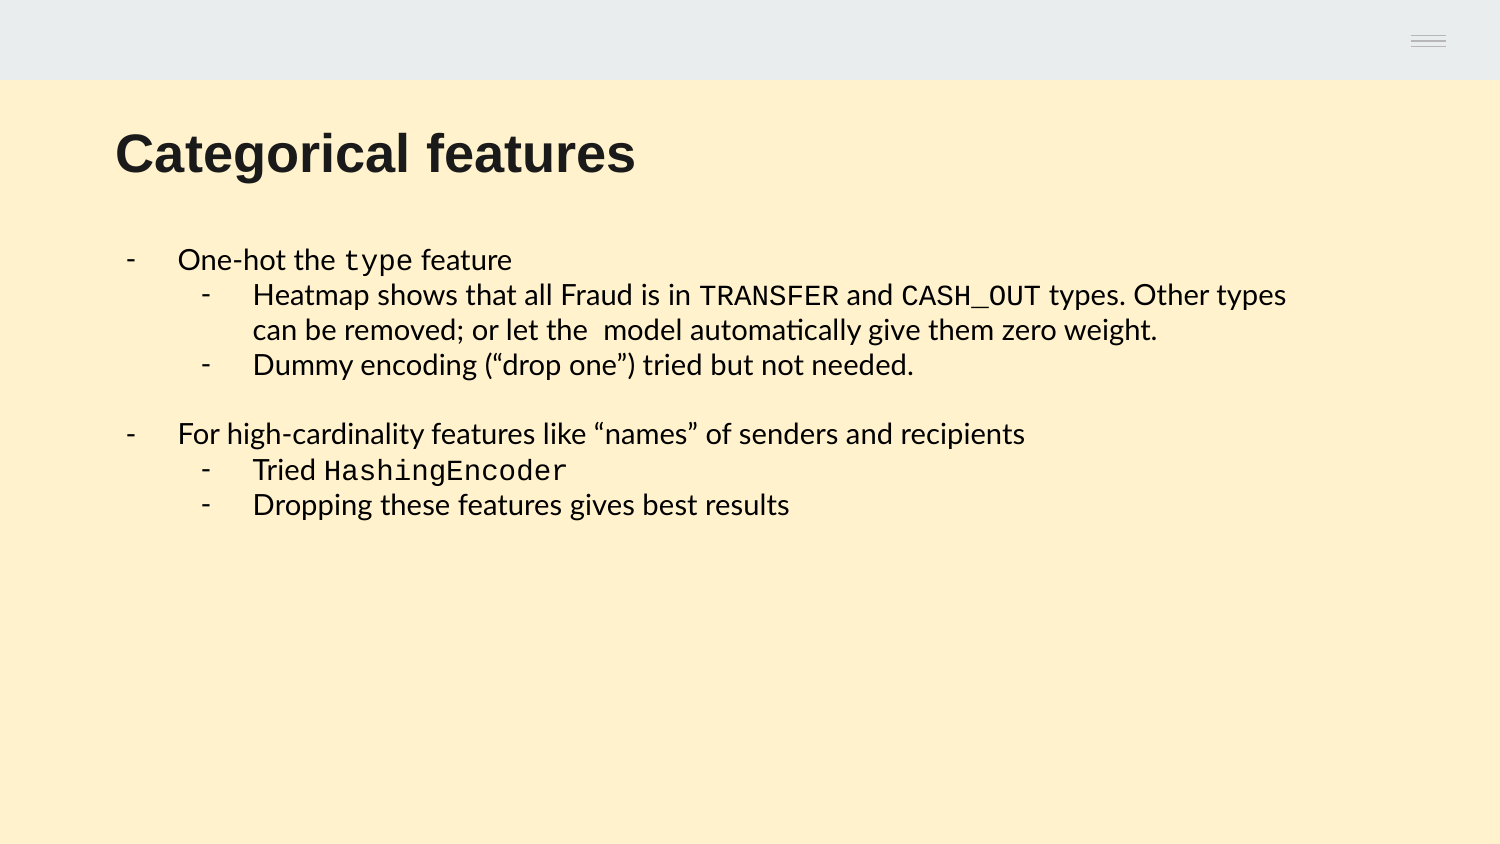

# Categorical features
One-hot the type feature
Heatmap shows that all Fraud is in TRANSFER and CASH_OUT types. Other types can be removed; or let the  model automatically give them zero weight.
Dummy encoding (“drop one”) tried but not needed.

For high-cardinality features like “names” of senders and recipients
Tried HashingEncoder
Dropping these features gives best results